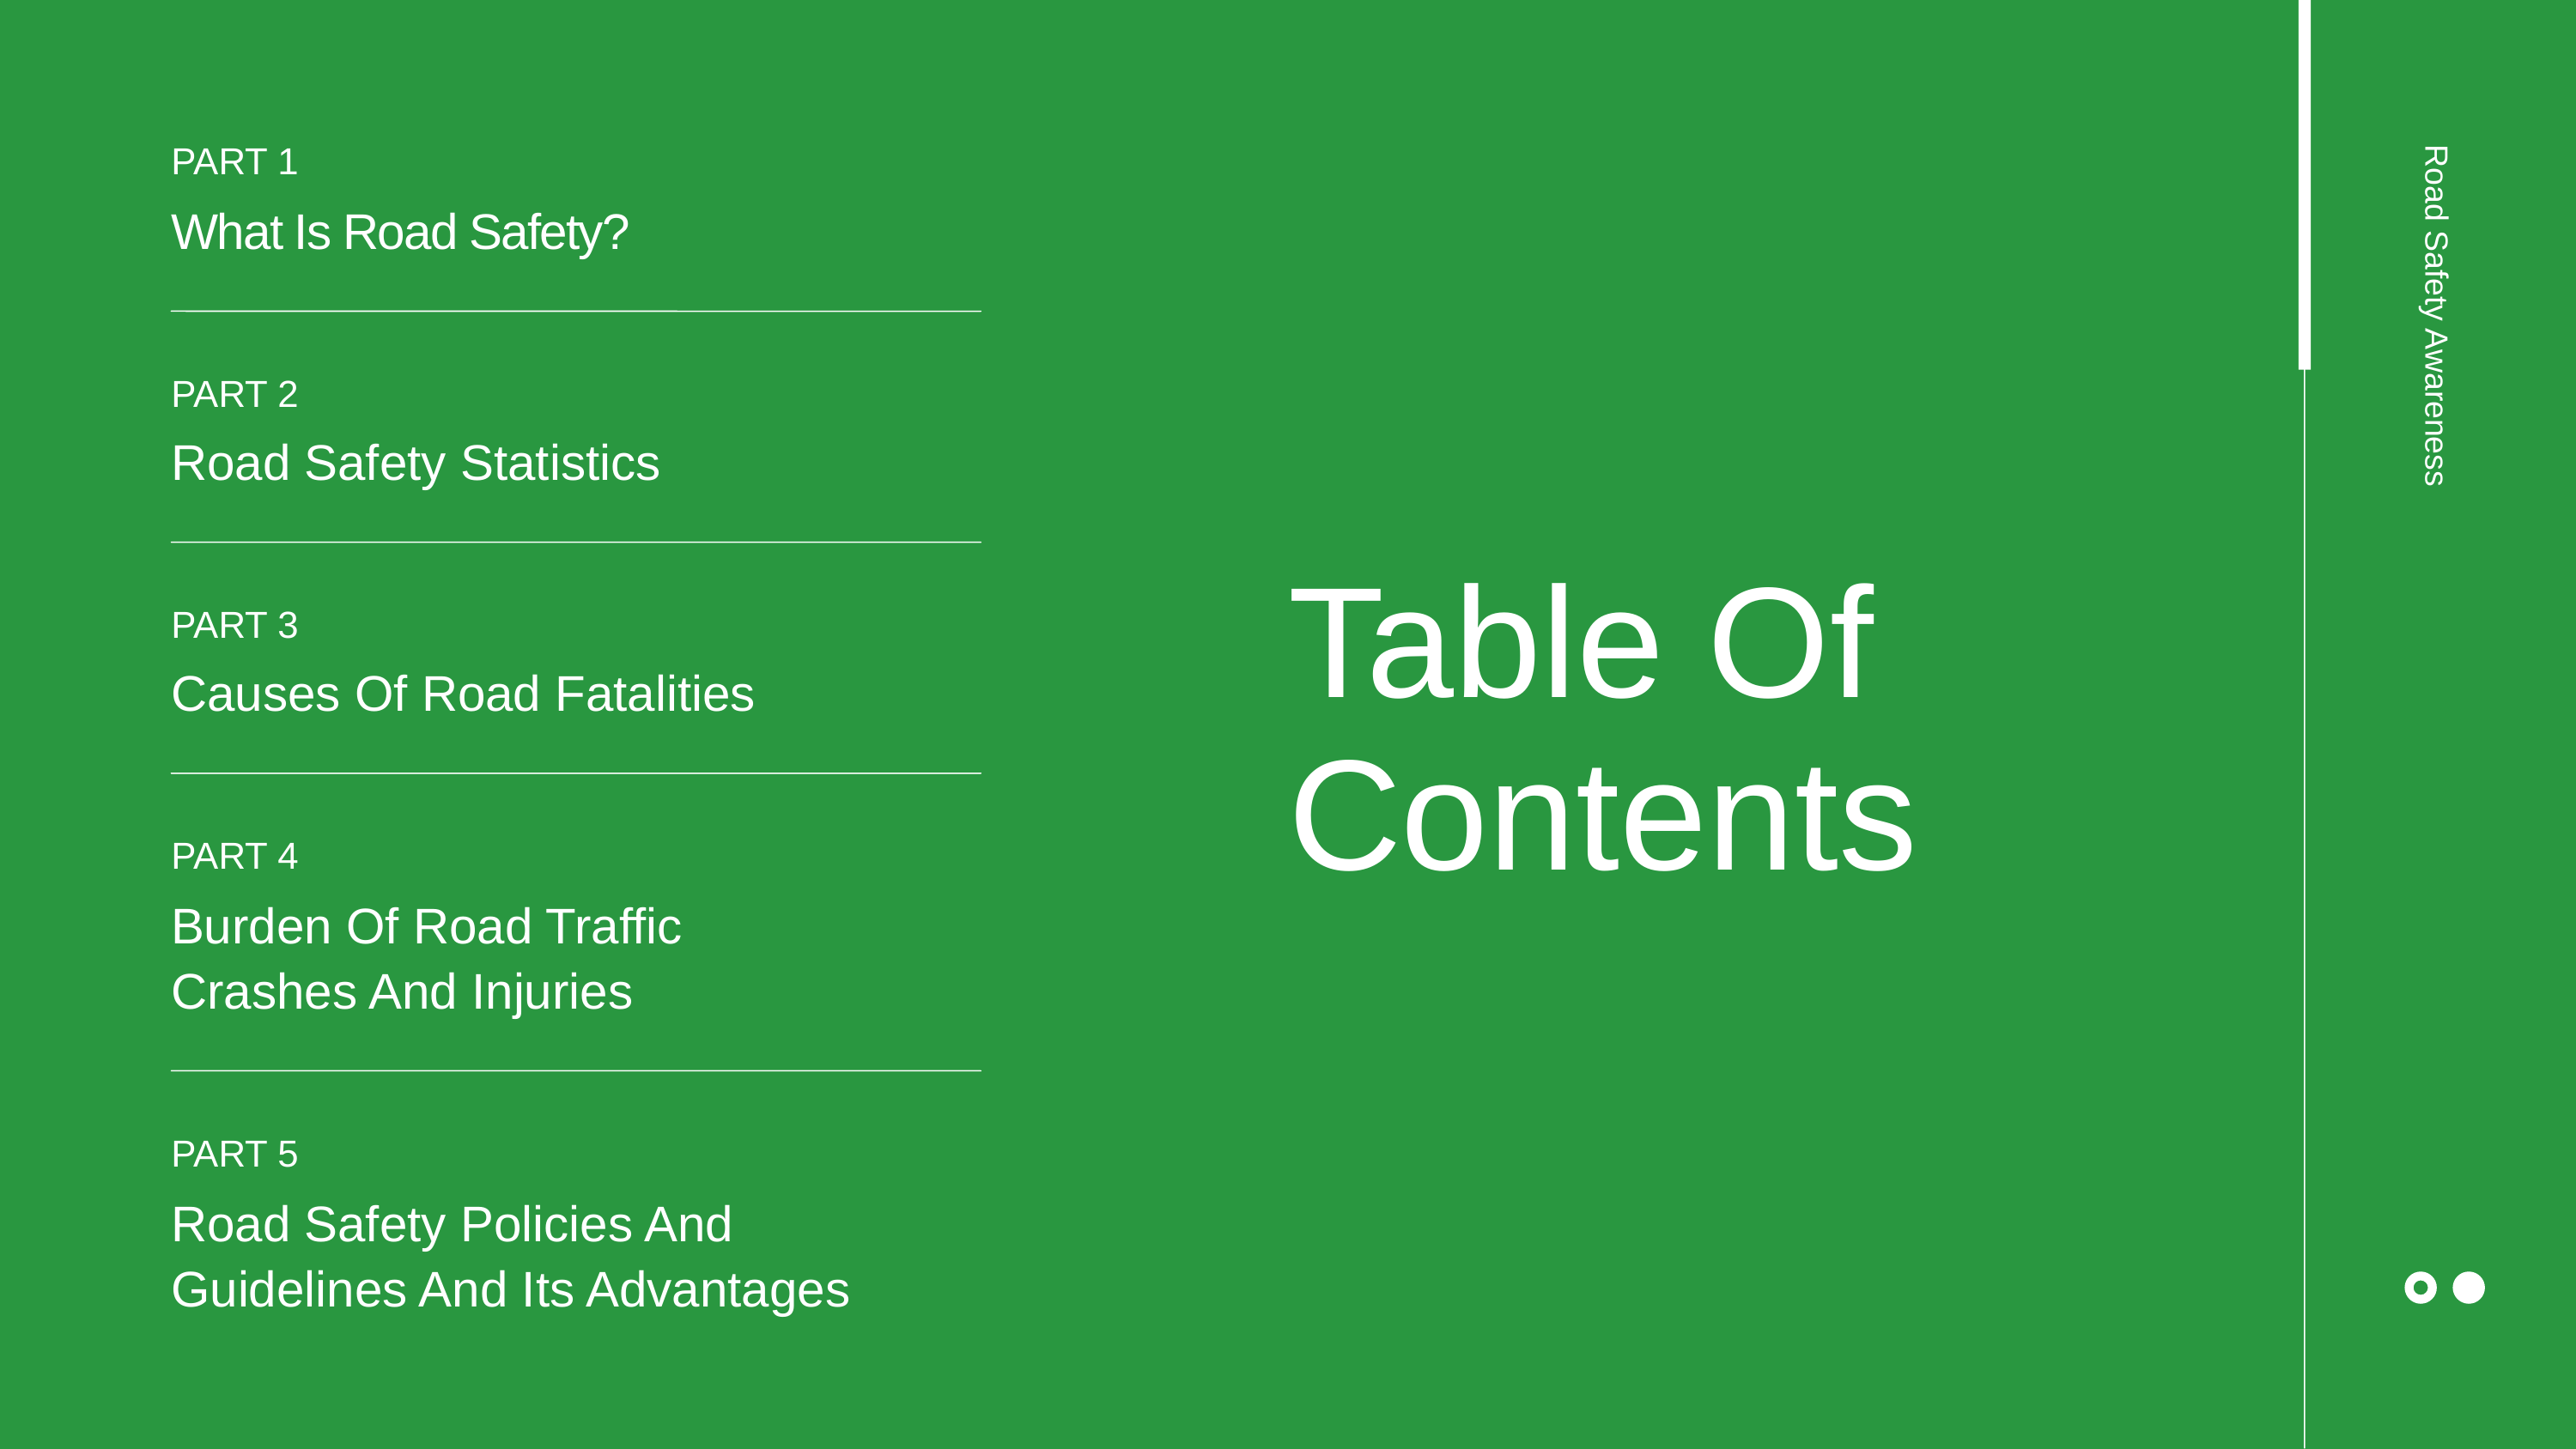

PART 1
What Is Road Safety?
Road Safety Awareness

PART 2
Road Safety Statistics

Table Of Contents
PART 3
Causes Of Road Fatalities

PART 4
Burden Of Road Traffic Crashes And Injuries

PART 5
Road Safety Policies And Guidelines And Its Advantages